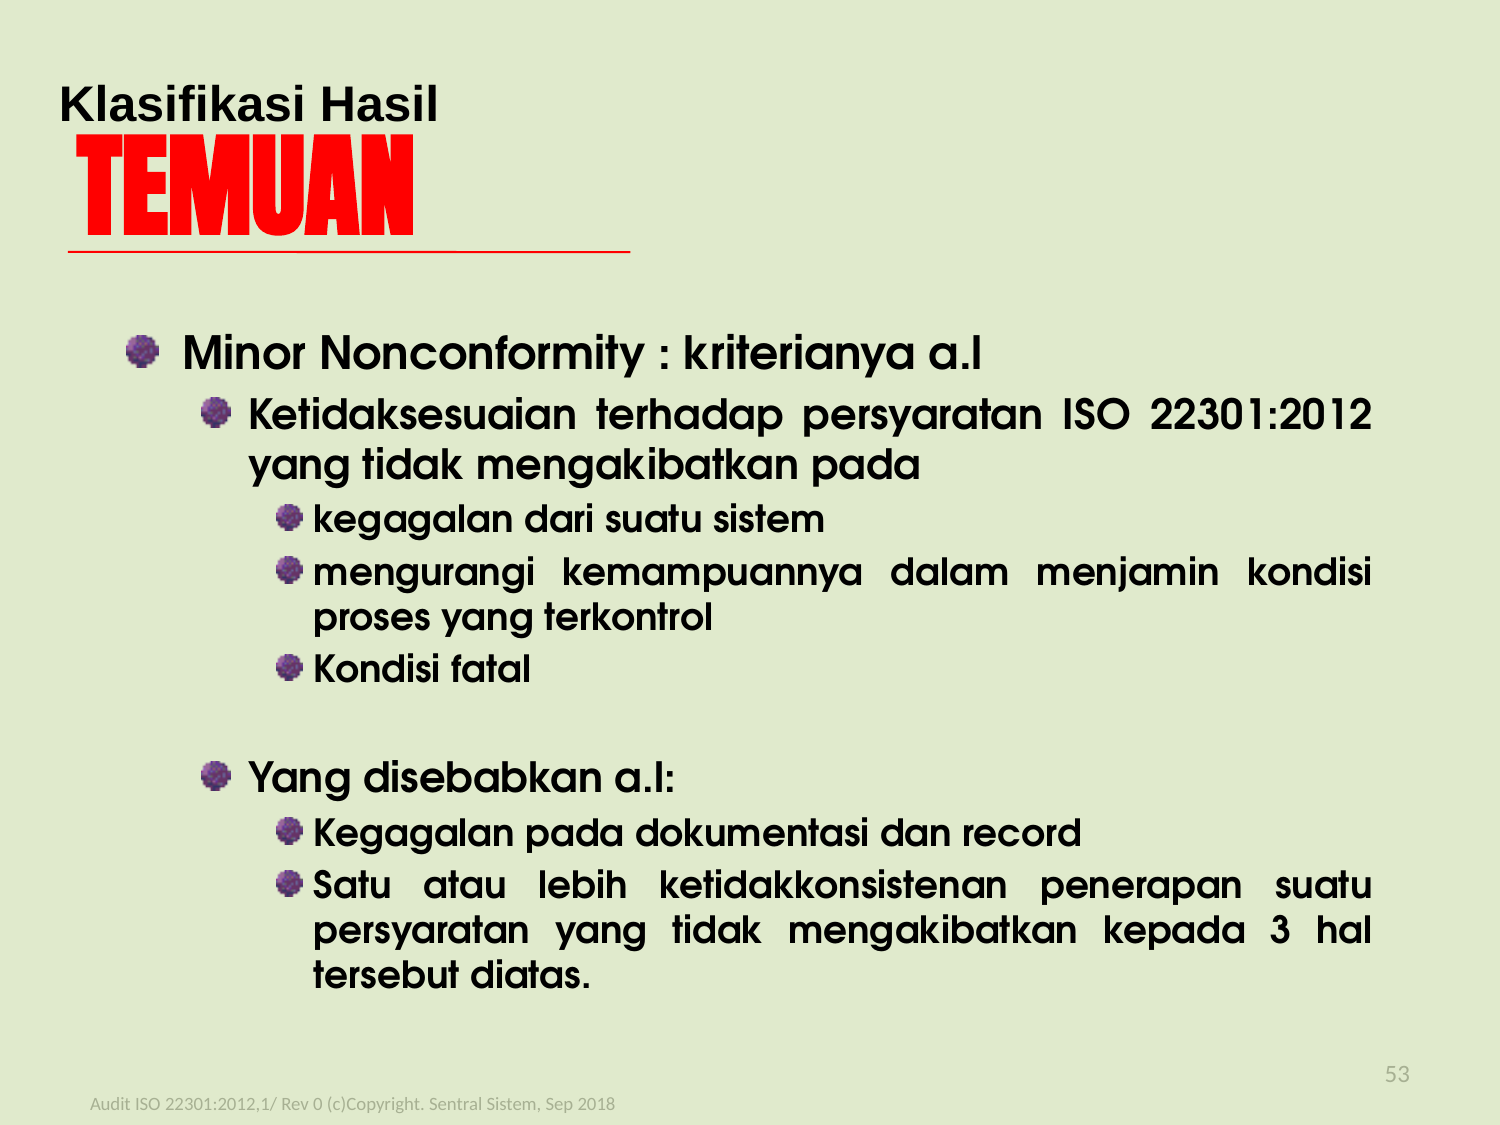

Klasifikasi Hasil
TEMUAN
Minor Nonconformity : kriterianya a.l
Ketidaksesuaian terhadap persyaratan ISO 22301:2012 yang tidak mengakibatkan pada
kegagalan dari suatu sistem
mengurangi kemampuannya dalam menjamin kondisi proses yang terkontrol
Kondisi fatal

Yang disebabkan a.l:
Kegagalan pada dokumentasi dan record
Satu atau lebih ketidakkonsistenan penerapan suatu persyaratan yang tidak mengakibatkan kepada 3 hal tersebut diatas.

53
Audit ISO 22301:2012,1/ Rev 0 (c)Copyright. Sentral Sistem, Sep 2018